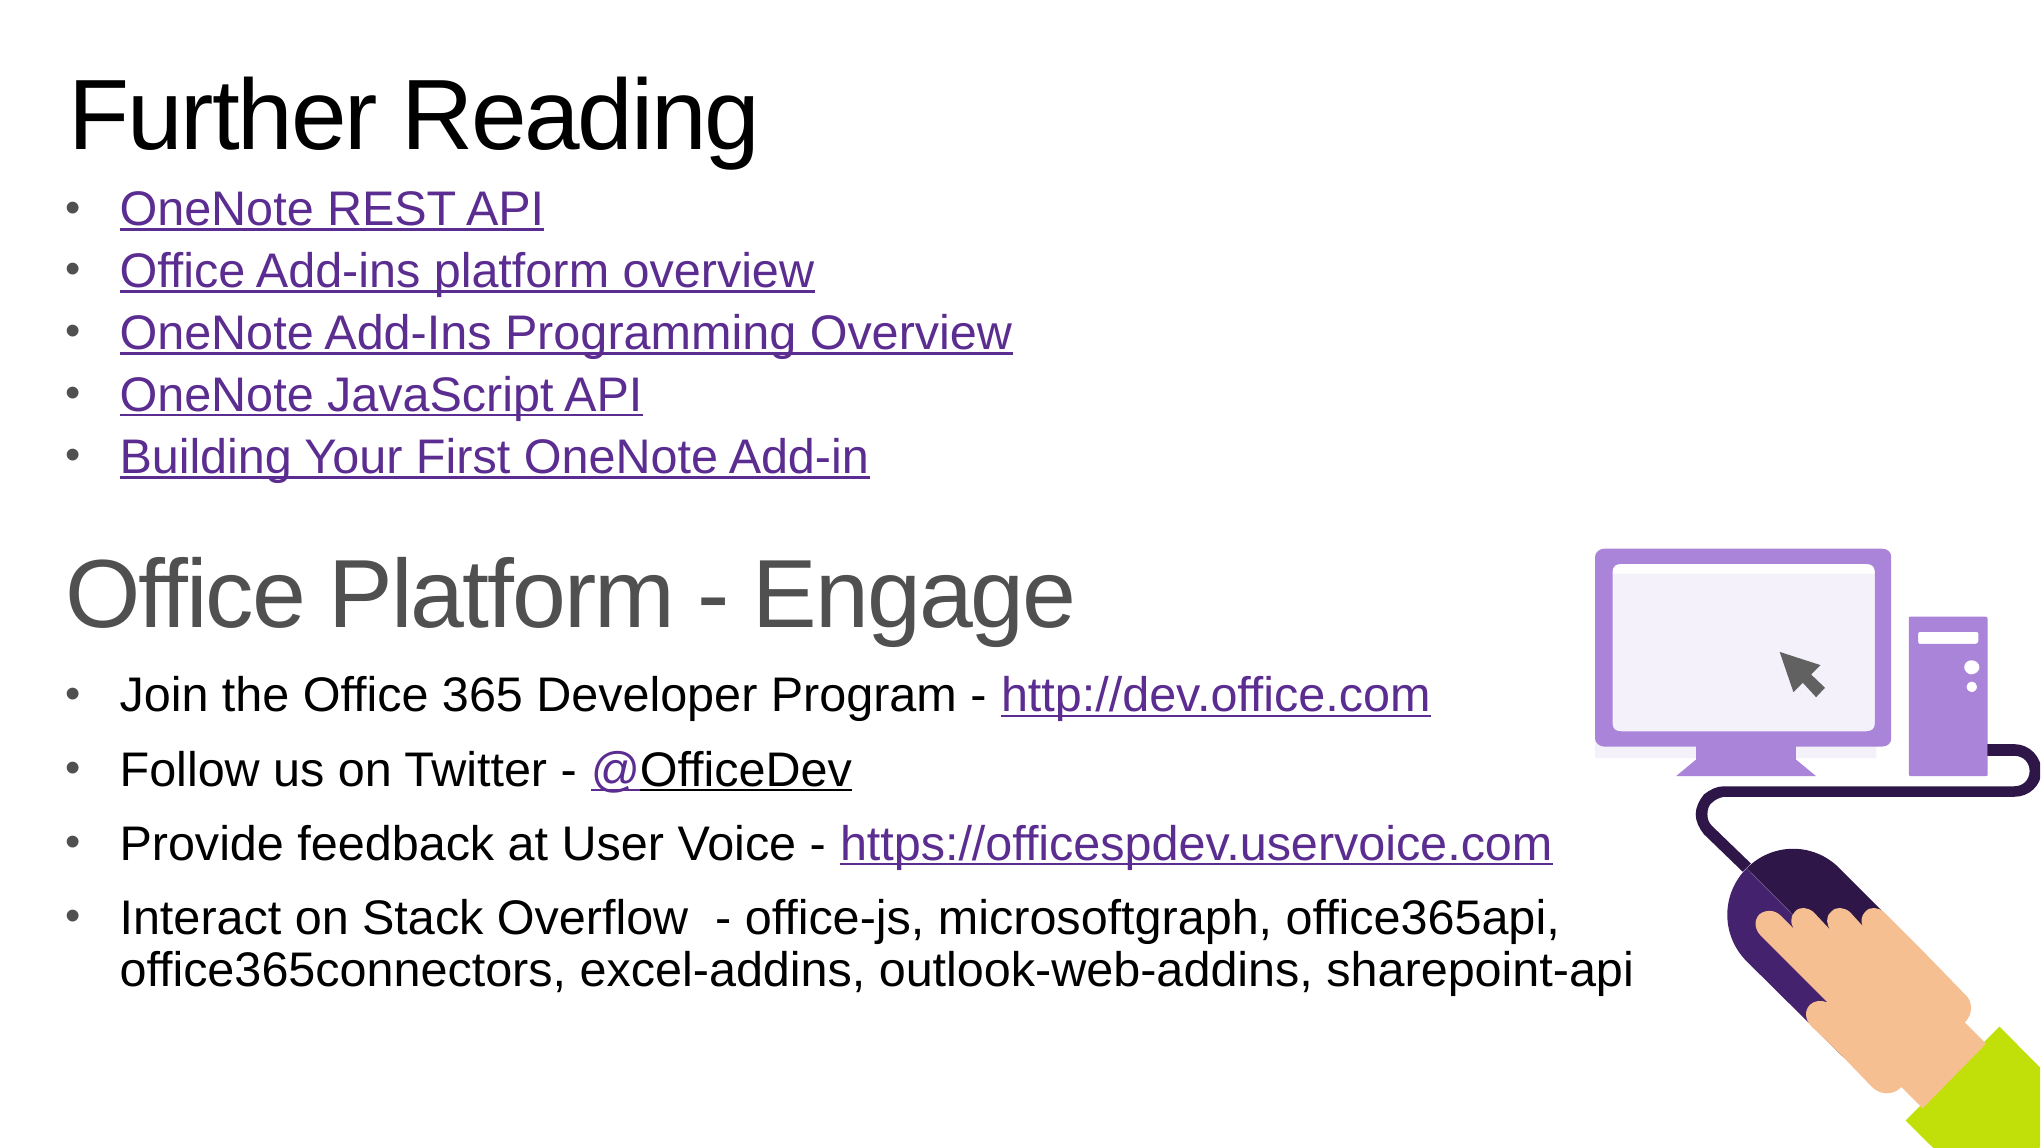

# Further Reading
OneNote REST API
Office Add-ins platform overview
OneNote Add-Ins Programming Overview
OneNote JavaScript API
Building Your First OneNote Add-in

Office Platform - Engage
Join the Office 365 Developer Program - http://dev.office.com
Follow us on Twitter - @OfficeDev
Provide feedback at User Voice - https://officespdev.uservoice.com
Interact on Stack Overflow  - office-js, microsoftgraph, office365api, office365connectors, excel-addins, outlook-web-addins, sharepoint-api